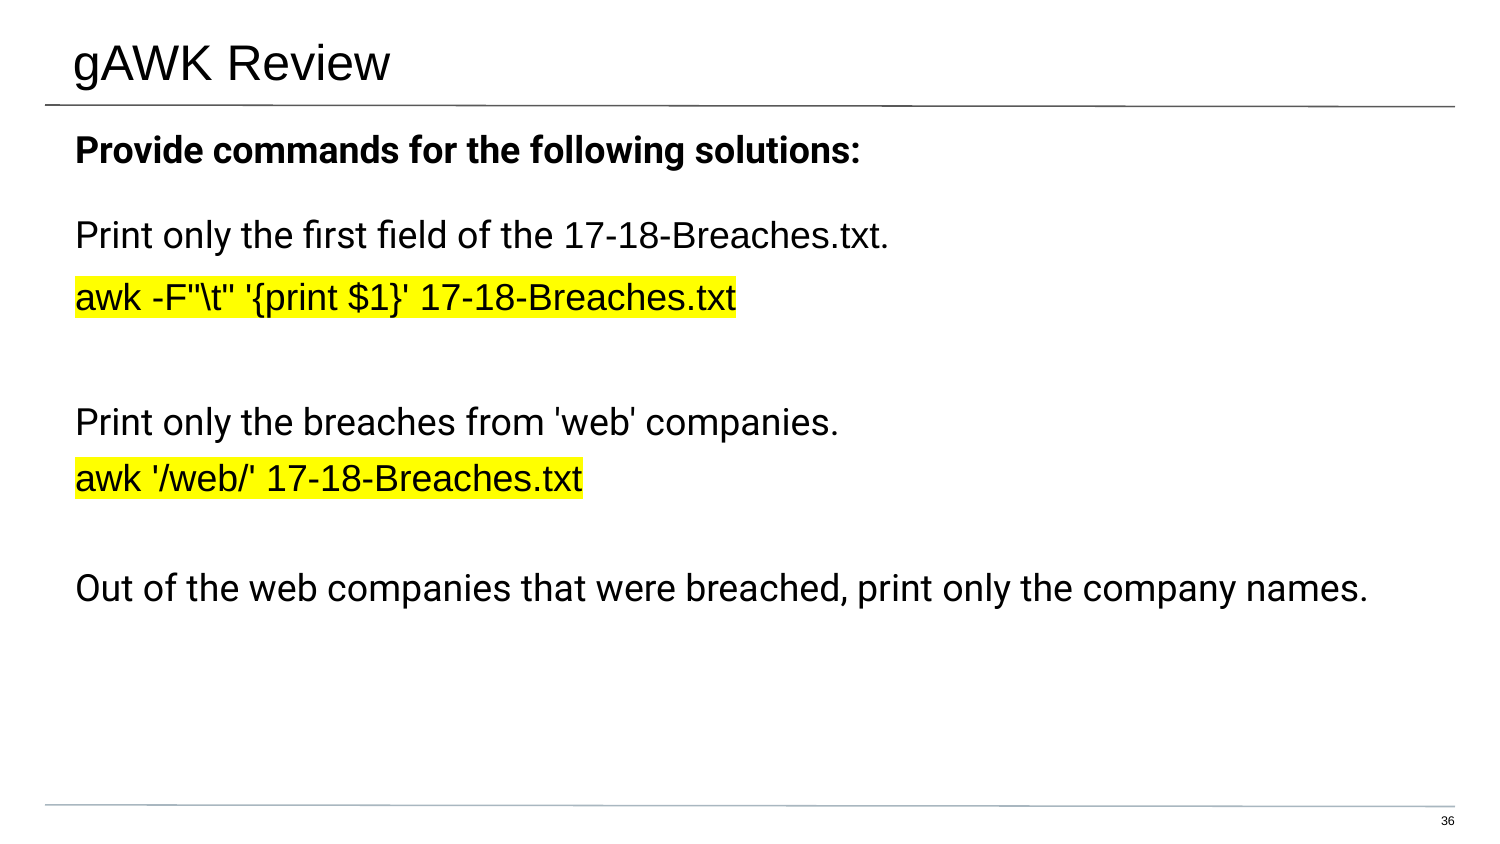

# gAWK Review
Provide commands for the following solutions:
Print only the first field of the 17-18-Breaches.txt.
awk -F"\t" '{print $1}' 17-18-Breaches.txt

Print only the breaches from 'web' companies.
awk '/web/' 17-18-Breaches.txt

Out of the web companies that were breached, print only the company names.

36